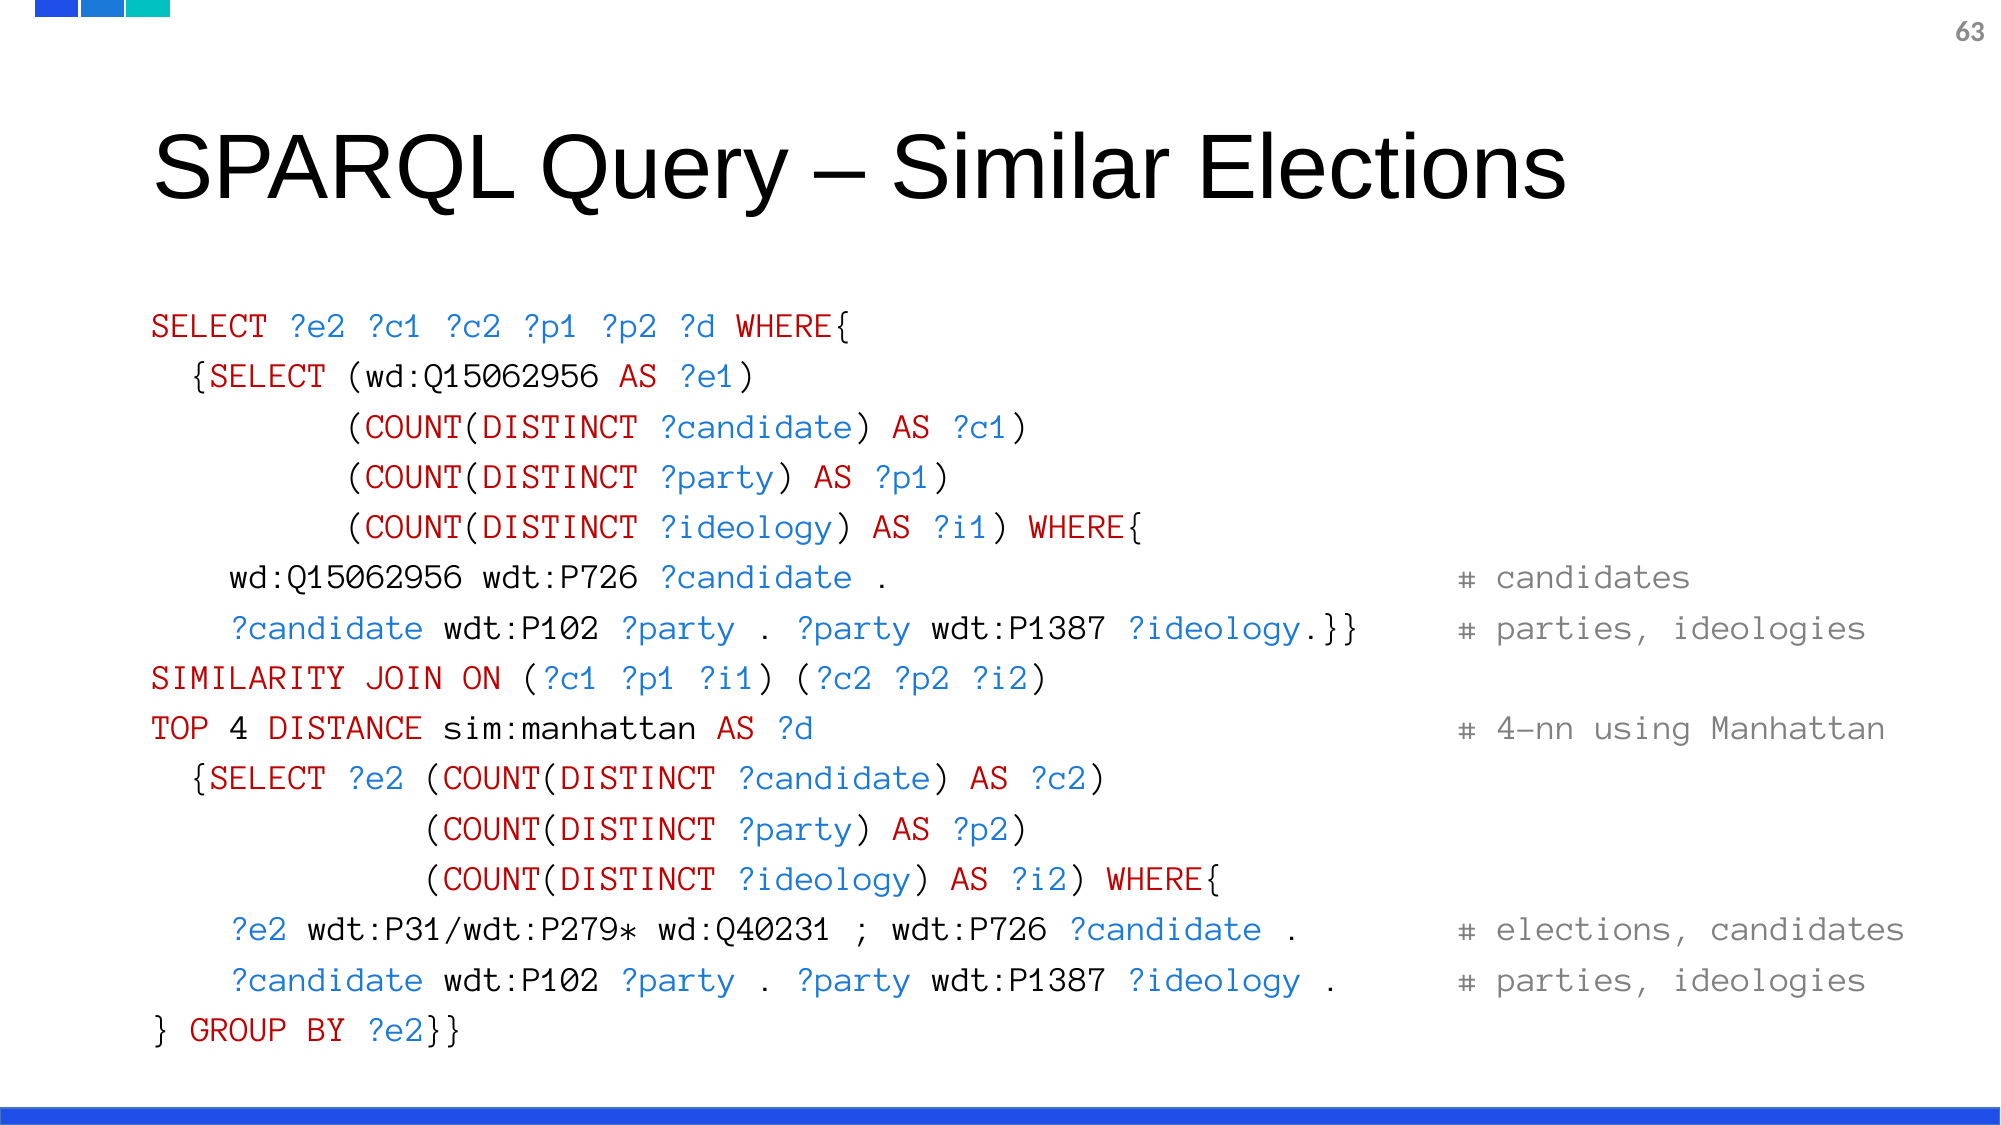

63
# SPARQL Query – Similar Elections
SELECT ?e2 ?c1 ?c2 ?p1 ?p2 ?d WHERE{
  {SELECT (wd:Q15062956 AS ?e1)
          (COUNT(DISTINCT ?candidate) AS ?c1)
          (COUNT(DISTINCT ?party) AS ?p1)
          (COUNT(DISTINCT ?ideology) AS ?i1) WHERE{
    wd:Q15062956 wdt:P726 ?candidate .                             # candidates
    ?candidate wdt:P102 ?party . ?party wdt:P1387 ?ideology.}}     # parties, ideologies
SIMILARITY JOIN ON (?c1 ?p1 ?i1) (?c2 ?p2 ?i2)
TOP 4 DISTANCE sim:manhattan AS ?d                                 # 4-nn using Manhattan
  {SELECT ?e2 (COUNT(DISTINCT ?candidate) AS ?c2)
              (COUNT(DISTINCT ?party) AS ?p2)
              (COUNT(DISTINCT ?ideology) AS ?i2) WHERE{
    ?e2 wdt:P31/wdt:P279* wd:Q40231 ; wdt:P726 ?candidate .        # elections, candidates
    ?candidate wdt:P102 ?party . ?party wdt:P1387 ?ideology .      # parties, ideologies
} GROUP BY ?e2}}